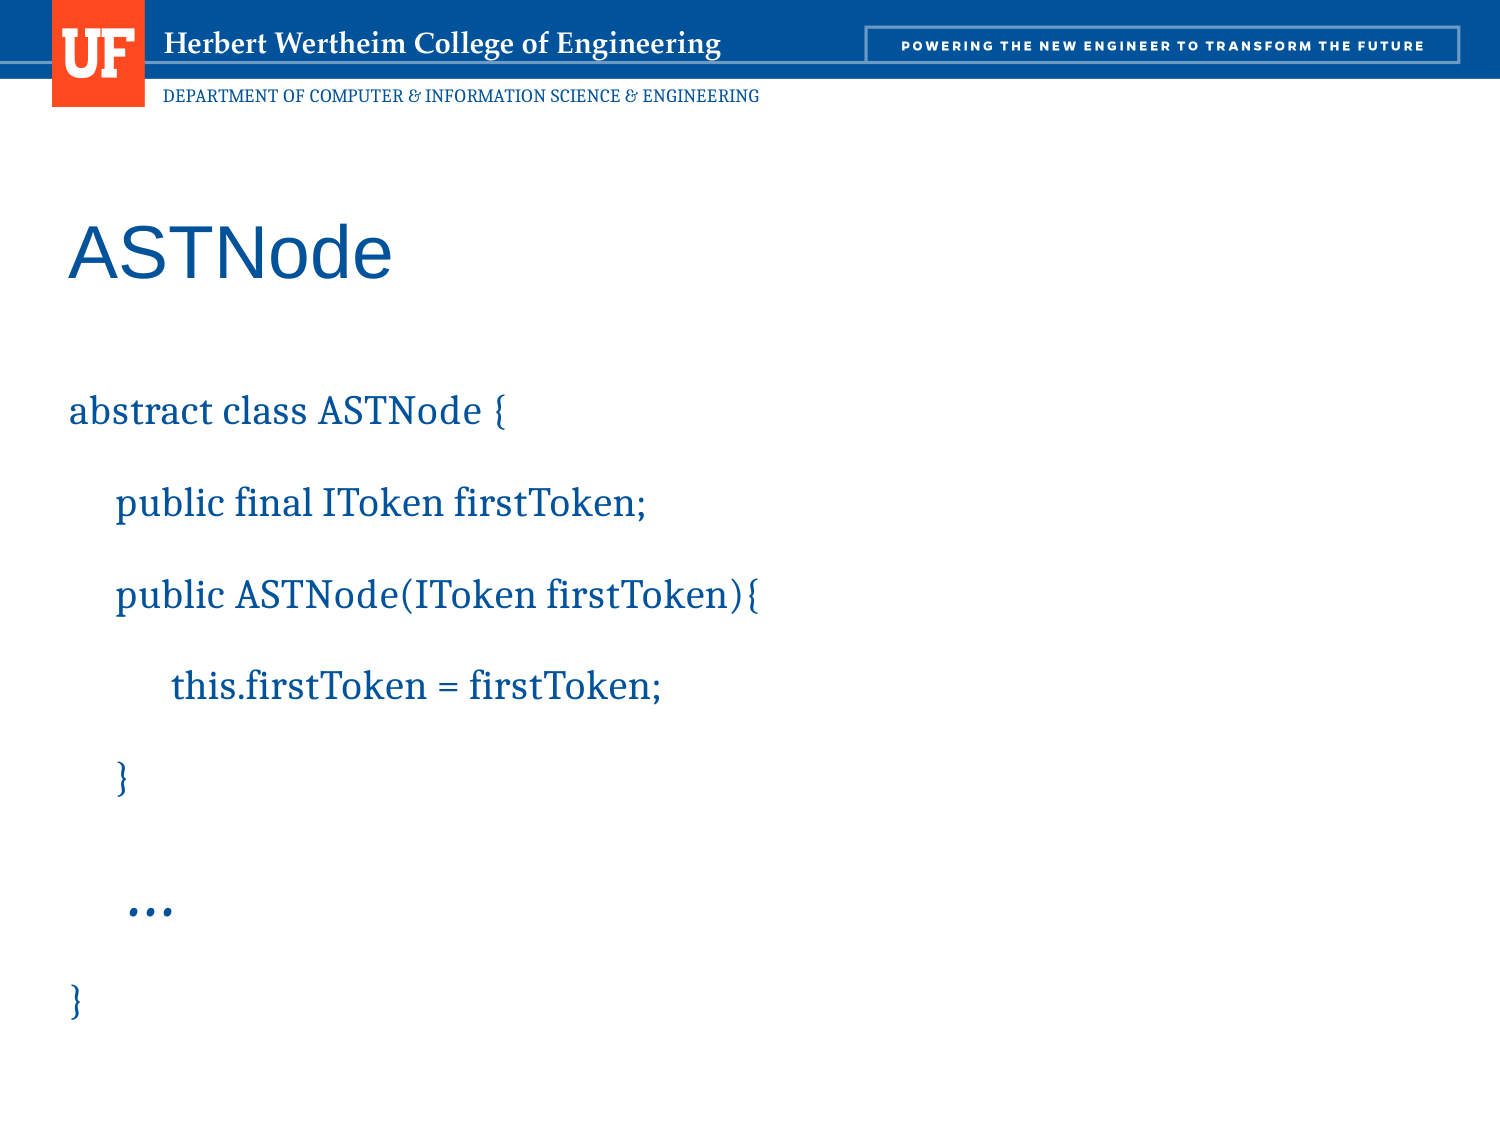

# ASTNode
abstract class ASTNode {
     public final IToken firstToken;
     public ASTNode(IToken firstToken){
           this.firstToken = firstToken;
     }
      …
}